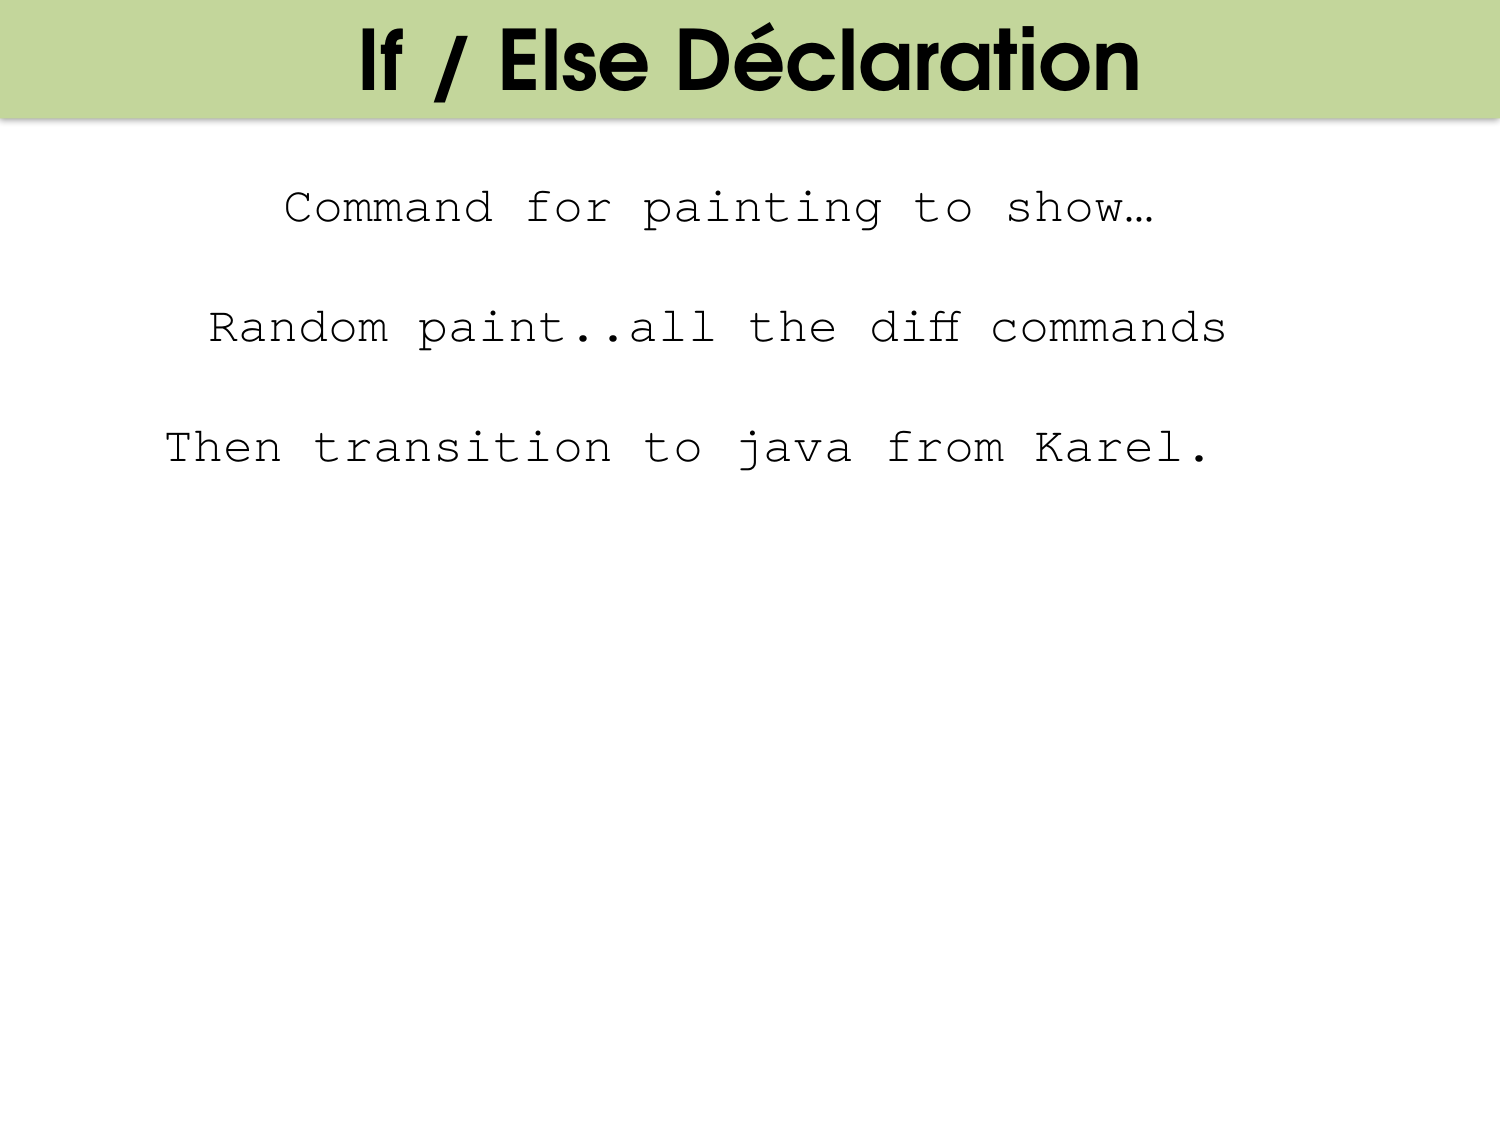

If / Else Déclaration
Command for painting to show…

Random paint..all the diff commands

Then transition to java from Karel.